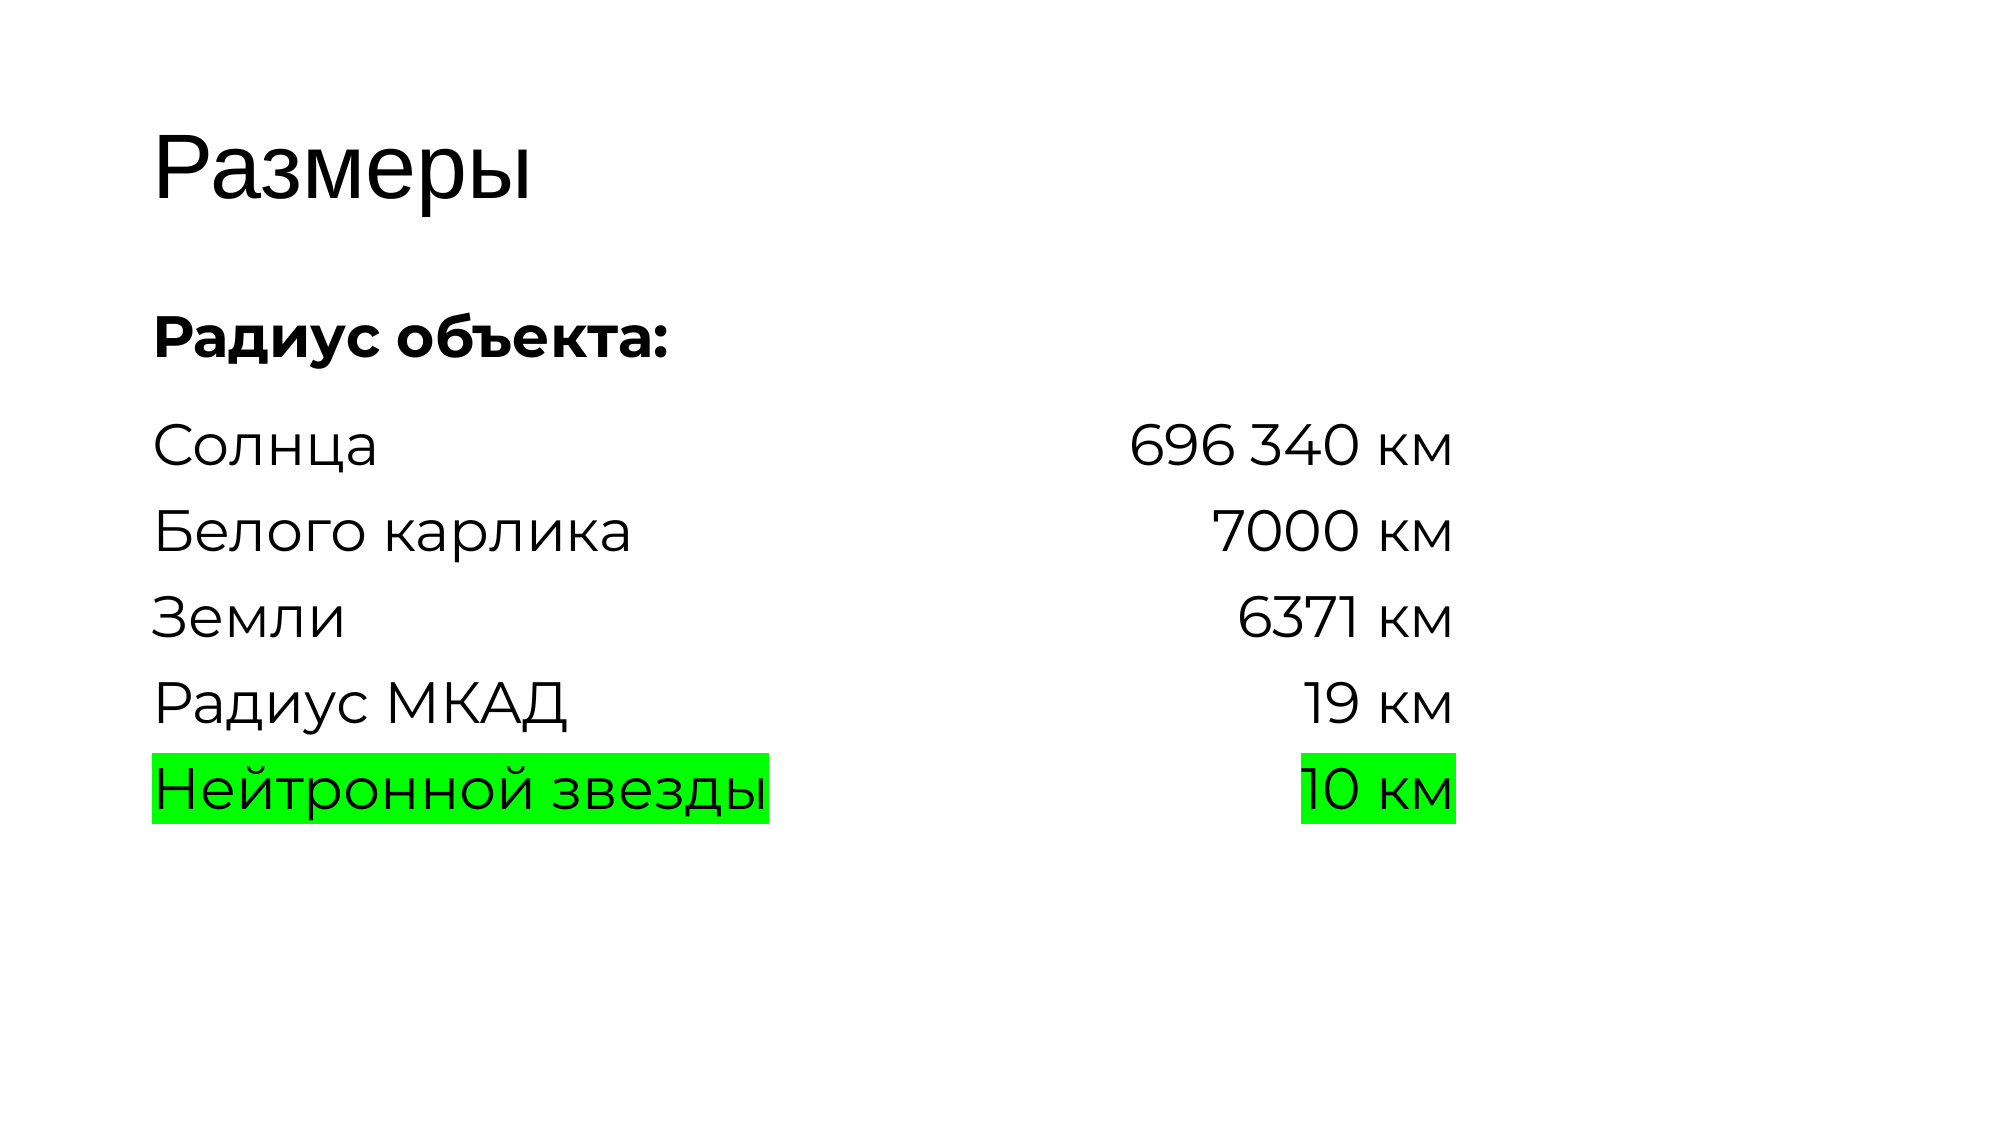

# Размеры
Радиус объекта:
| Солнца | 696 340 км |
| --- | --- |
| Белого карлика | 7000 км |
| Земли | 6371 км |
| Радиус МКАД | 19 км |
| Нейтронной звезды | 10 км |
|  |  |